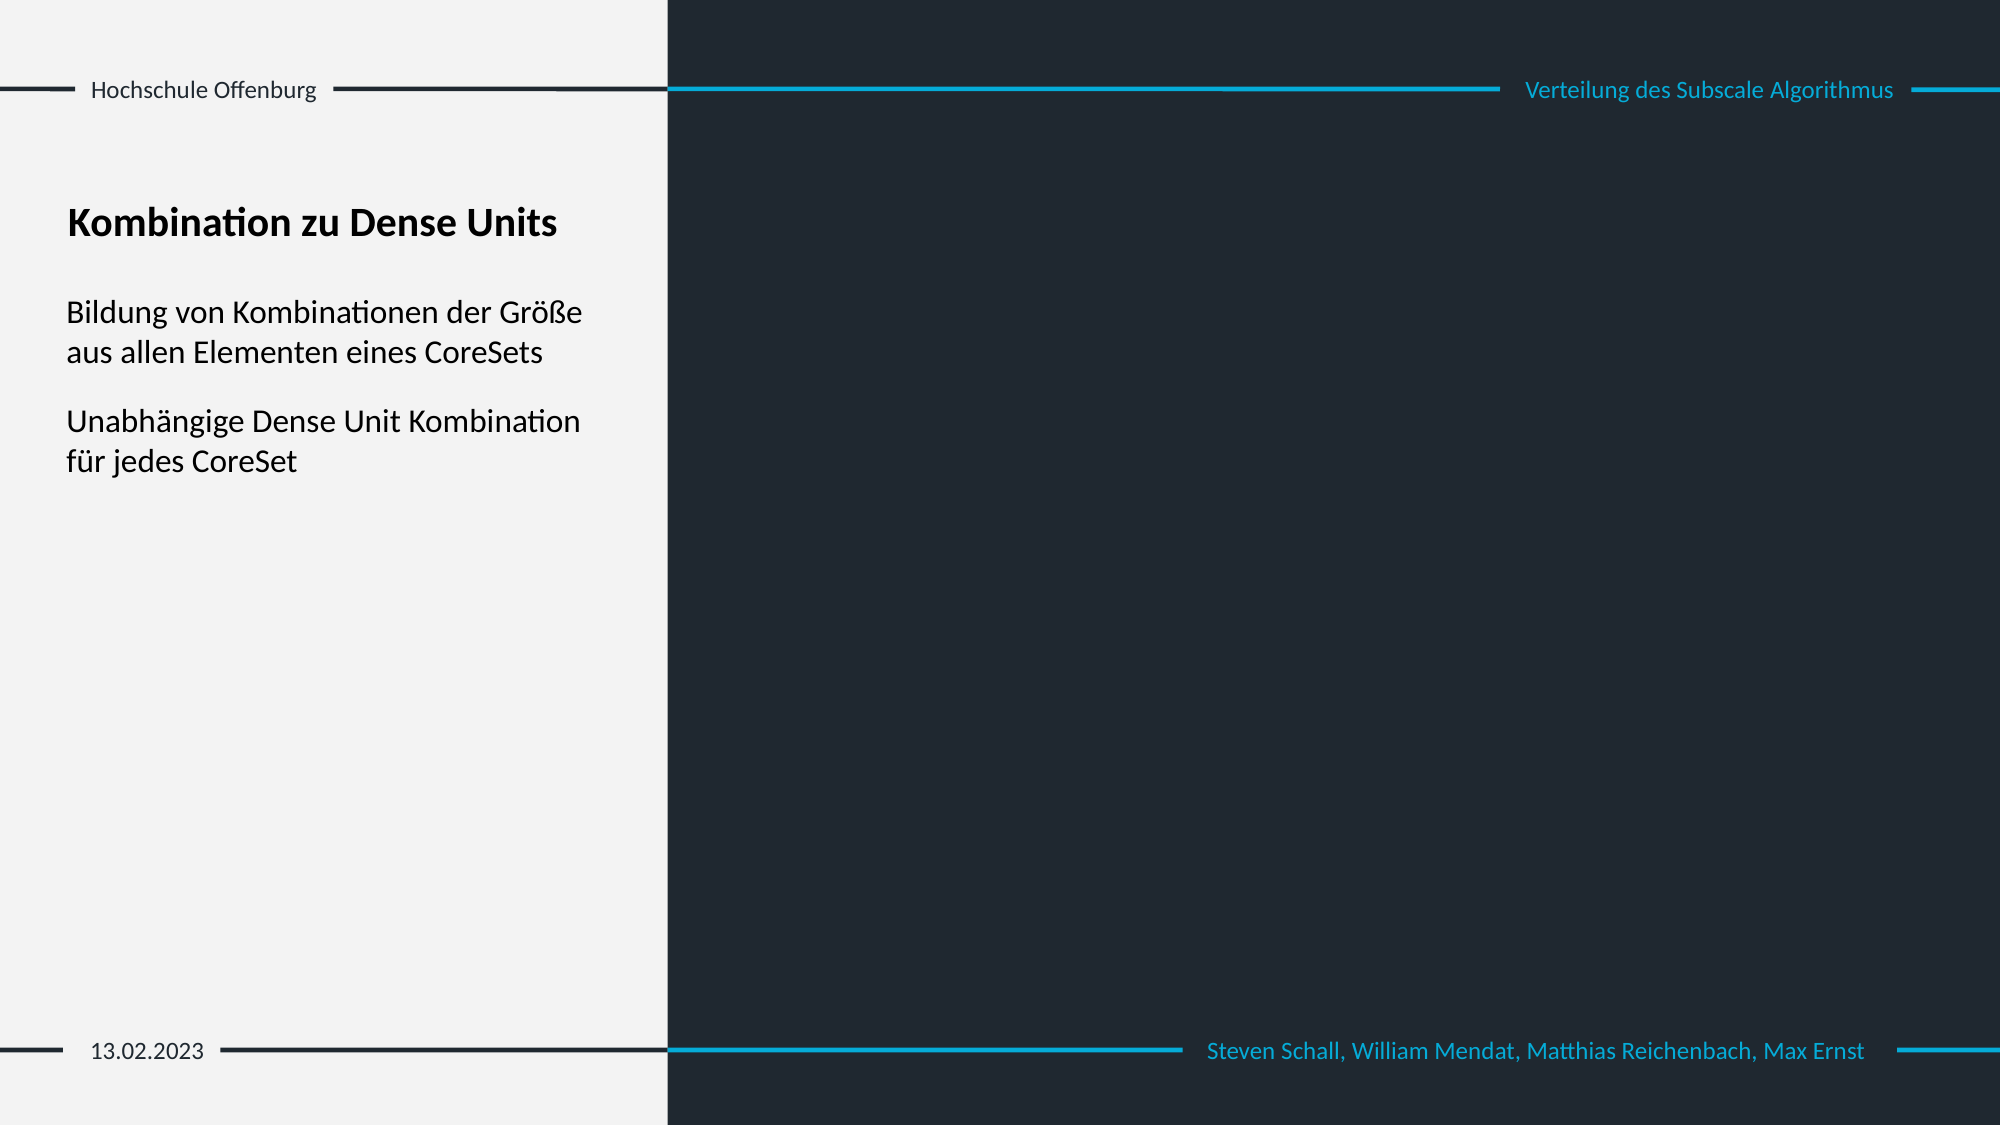

Hochschule Offenburg
Verteilung des Subscale Algorithmus

Kombination zu Dense Units
Bildung von Kombinationen der Größe  aus allen Elementen eines CoreSets
Unabhängige Dense Unit Kombination für jedes CoreSet
13.02.2023
Steven Schall, William Mendat, Matthias Reichenbach, Max Ernst